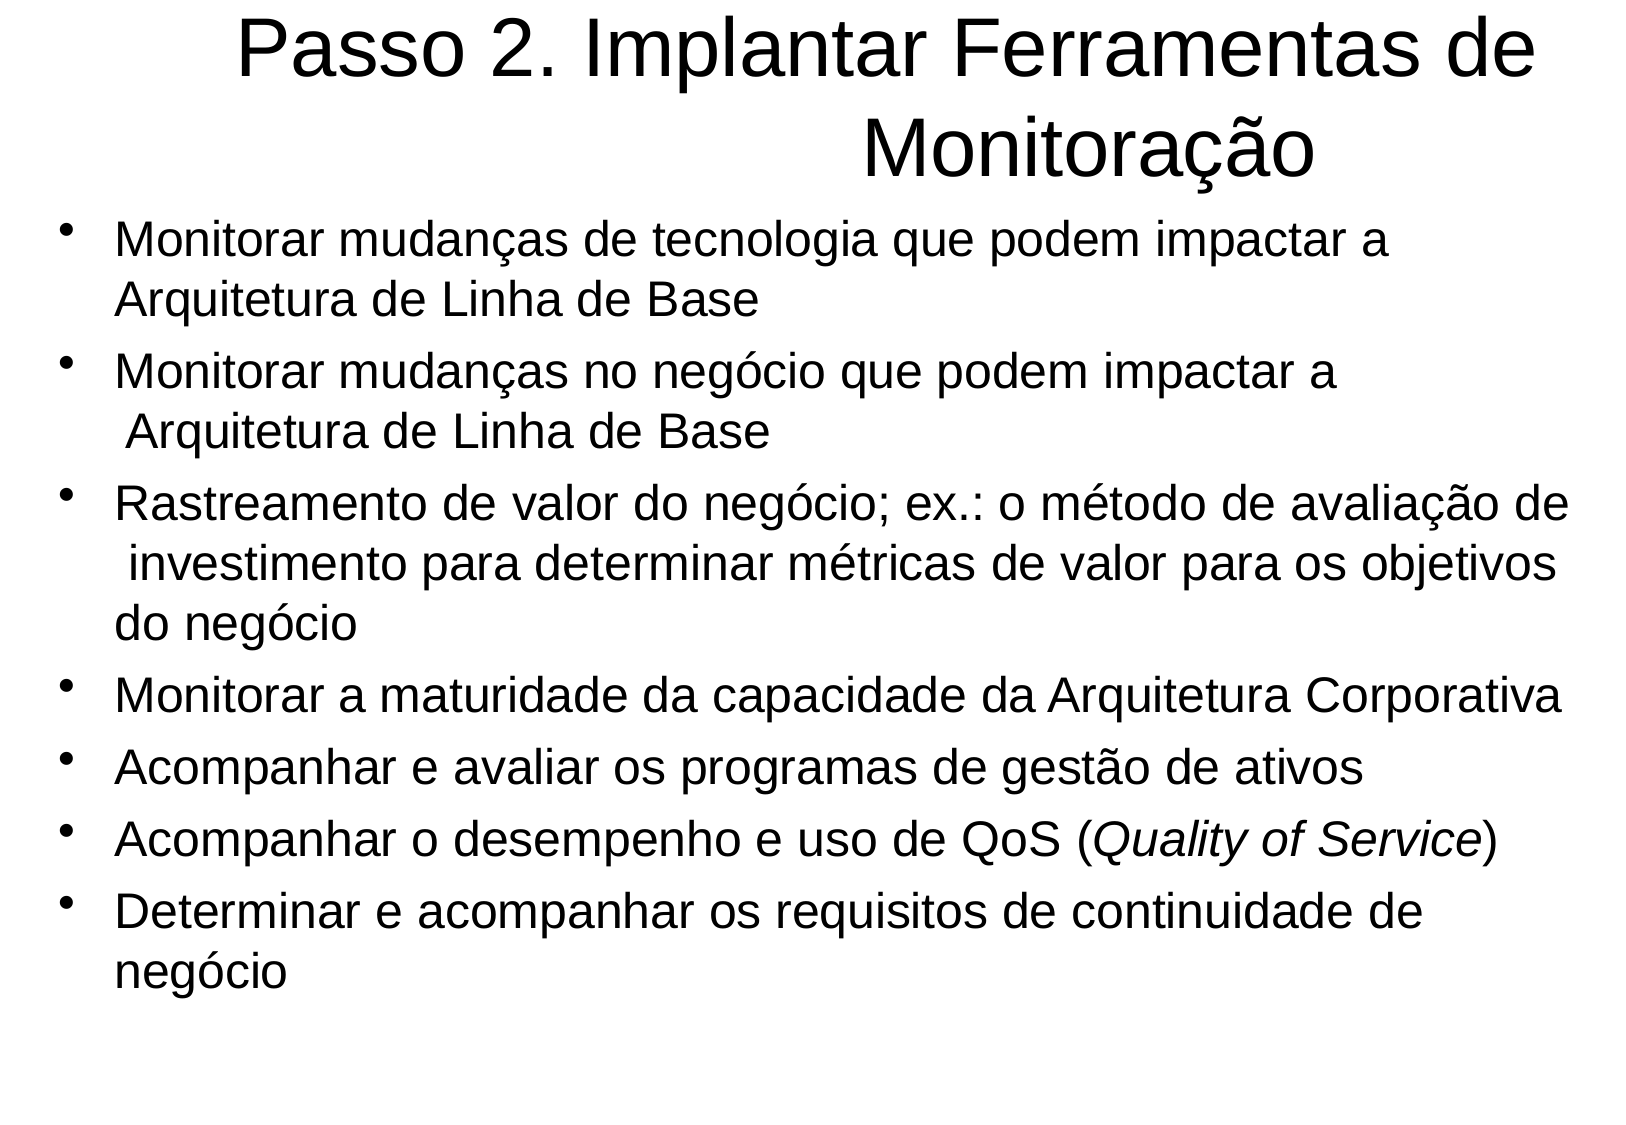

# Passo 2. Implantar Ferramentas de  Monitoração
Monitorar mudanças de tecnologia que podem impactar a
Arquitetura de Linha de Base
Monitorar mudanças no negócio que podem impactar a  Arquitetura de Linha de Base
Rastreamento de valor do negócio; ex.: o método de avaliação de  investimento para determinar métricas de valor para os objetivos  do negócio
Monitorar a maturidade da capacidade da Arquitetura Corporativa
Acompanhar e avaliar os programas de gestão de ativos
Acompanhar o desempenho e uso de QoS (Quality of Service)
Determinar e acompanhar os requisitos de continuidade de
negócio